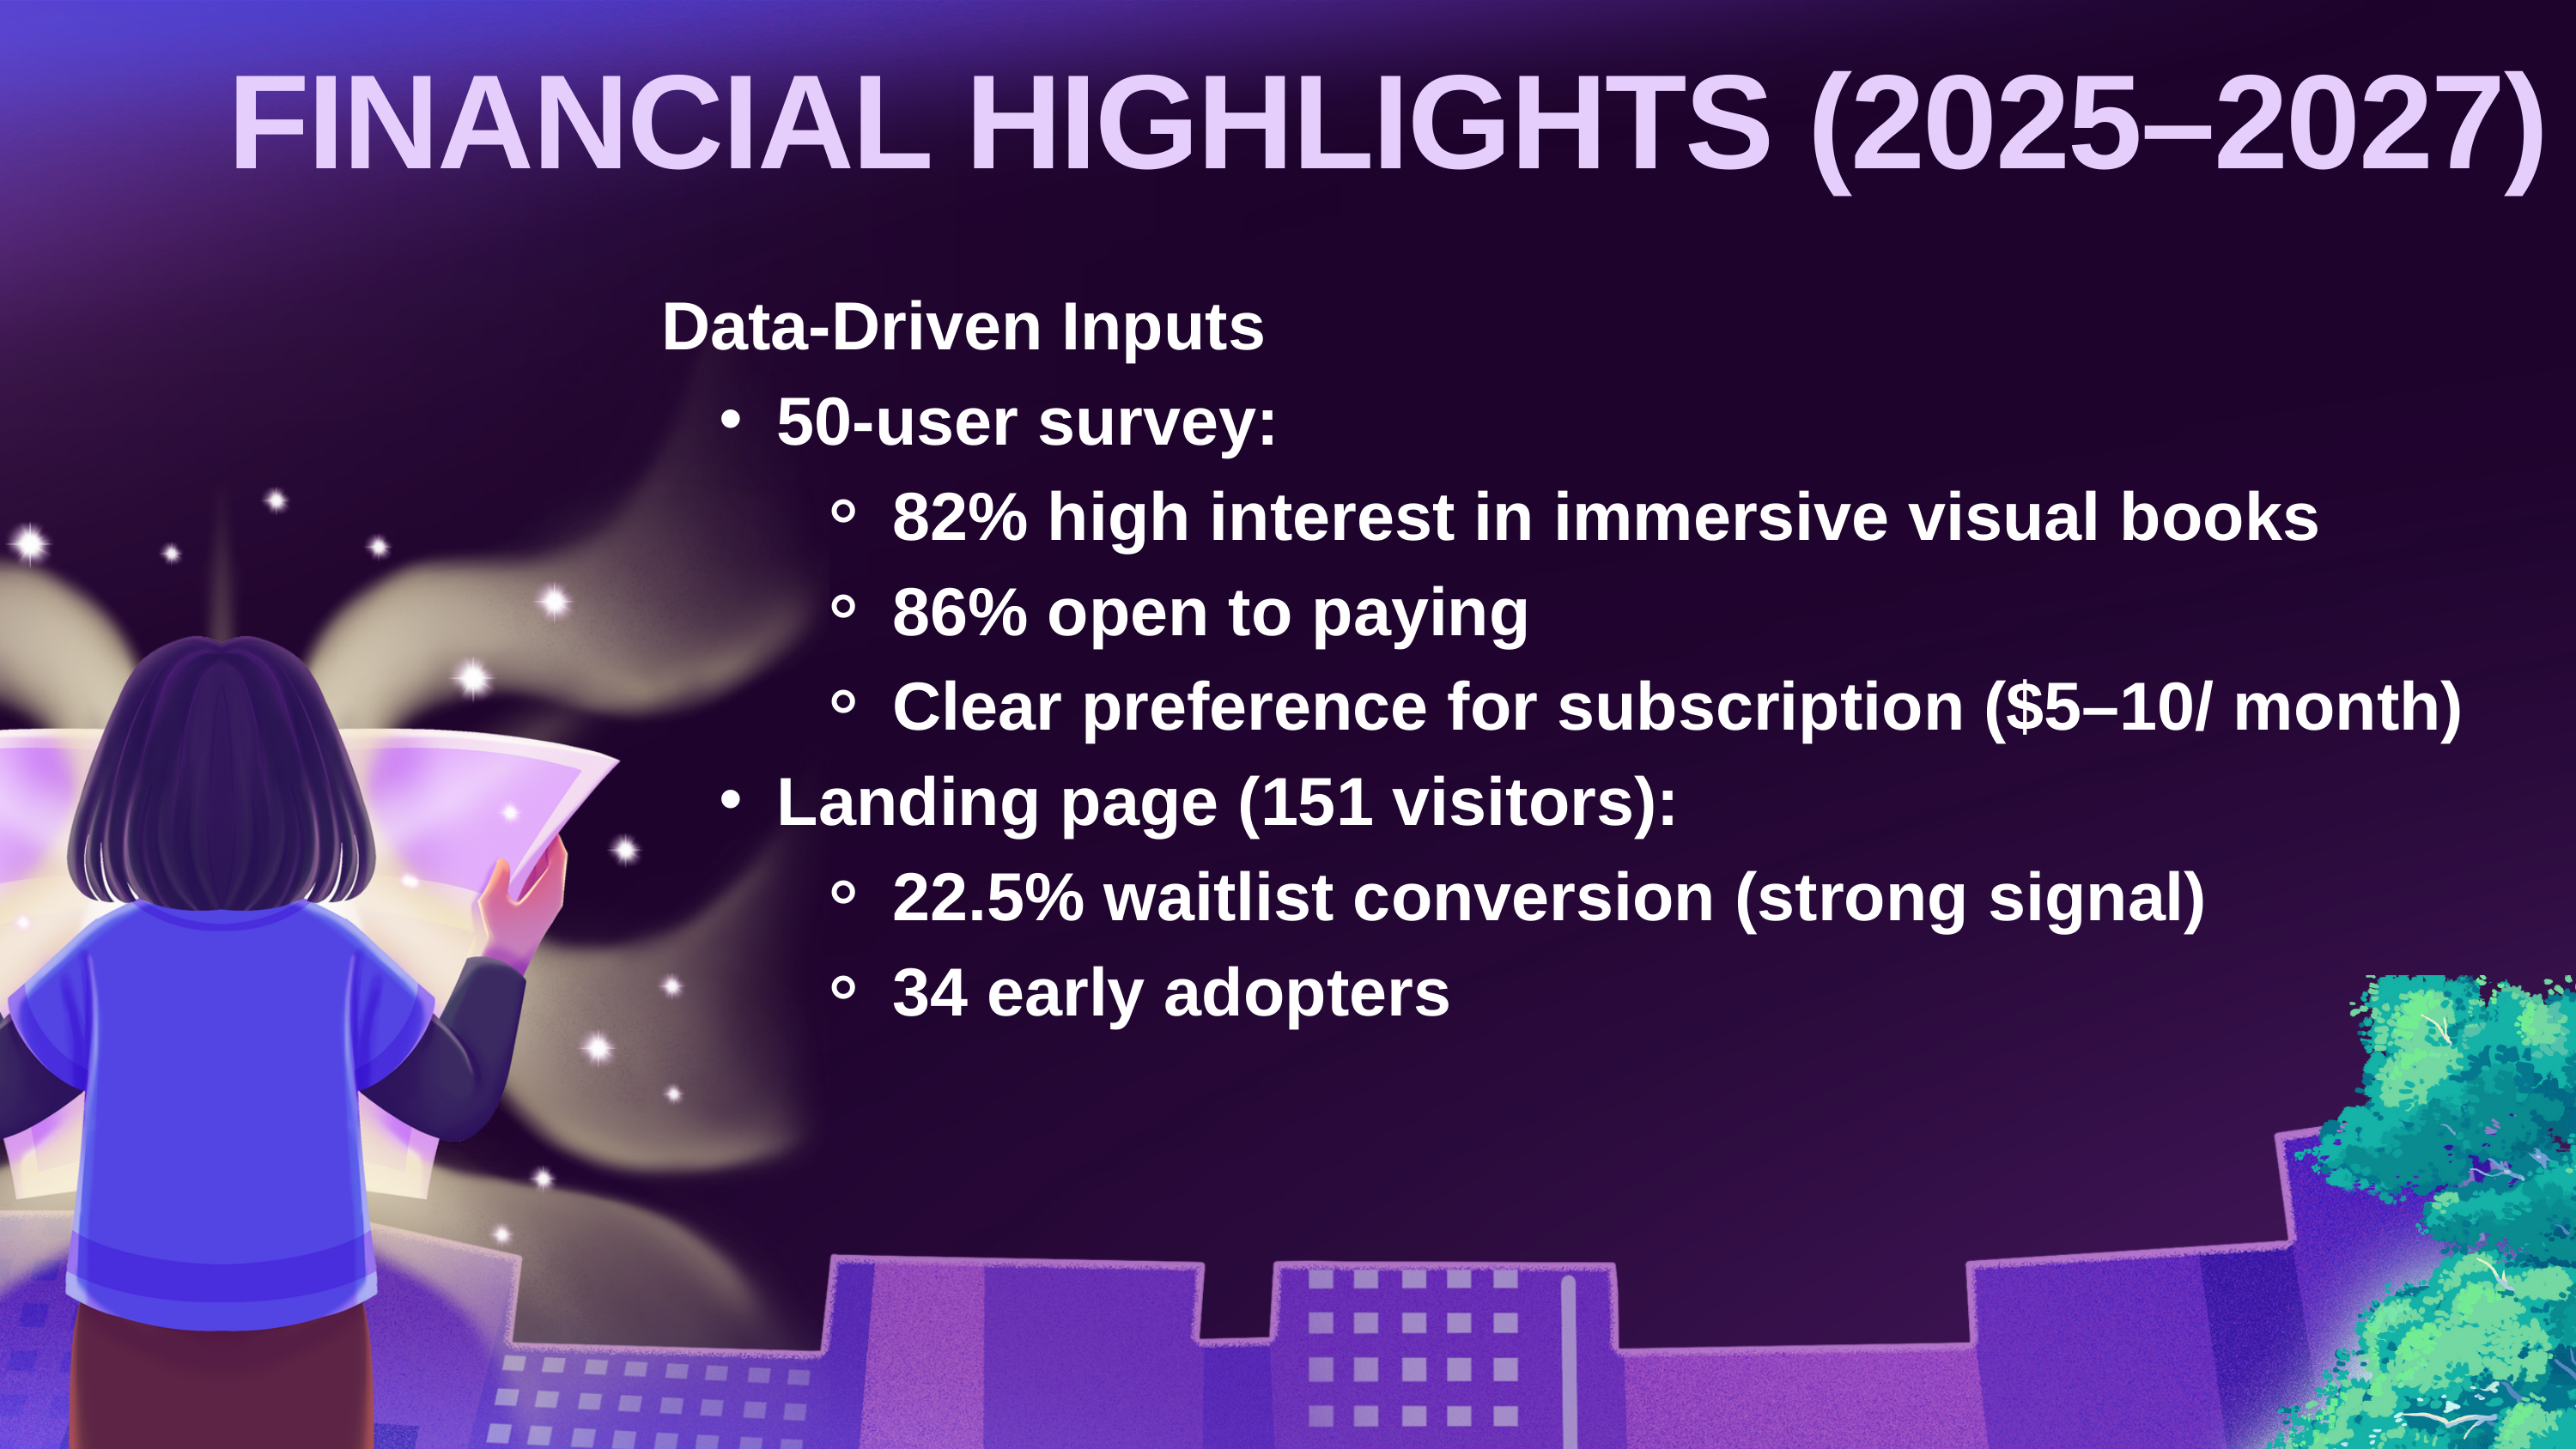

FINANCIAL HIGHLIGHTS (2025–2027)
Data-Driven Inputs
50-user survey:
82% high interest in immersive visual books
86% open to paying
Clear preference for subscription ($5–10/ month)
Landing page (151 visitors):
22.5% waitlist conversion (strong signal)
34 early adopters